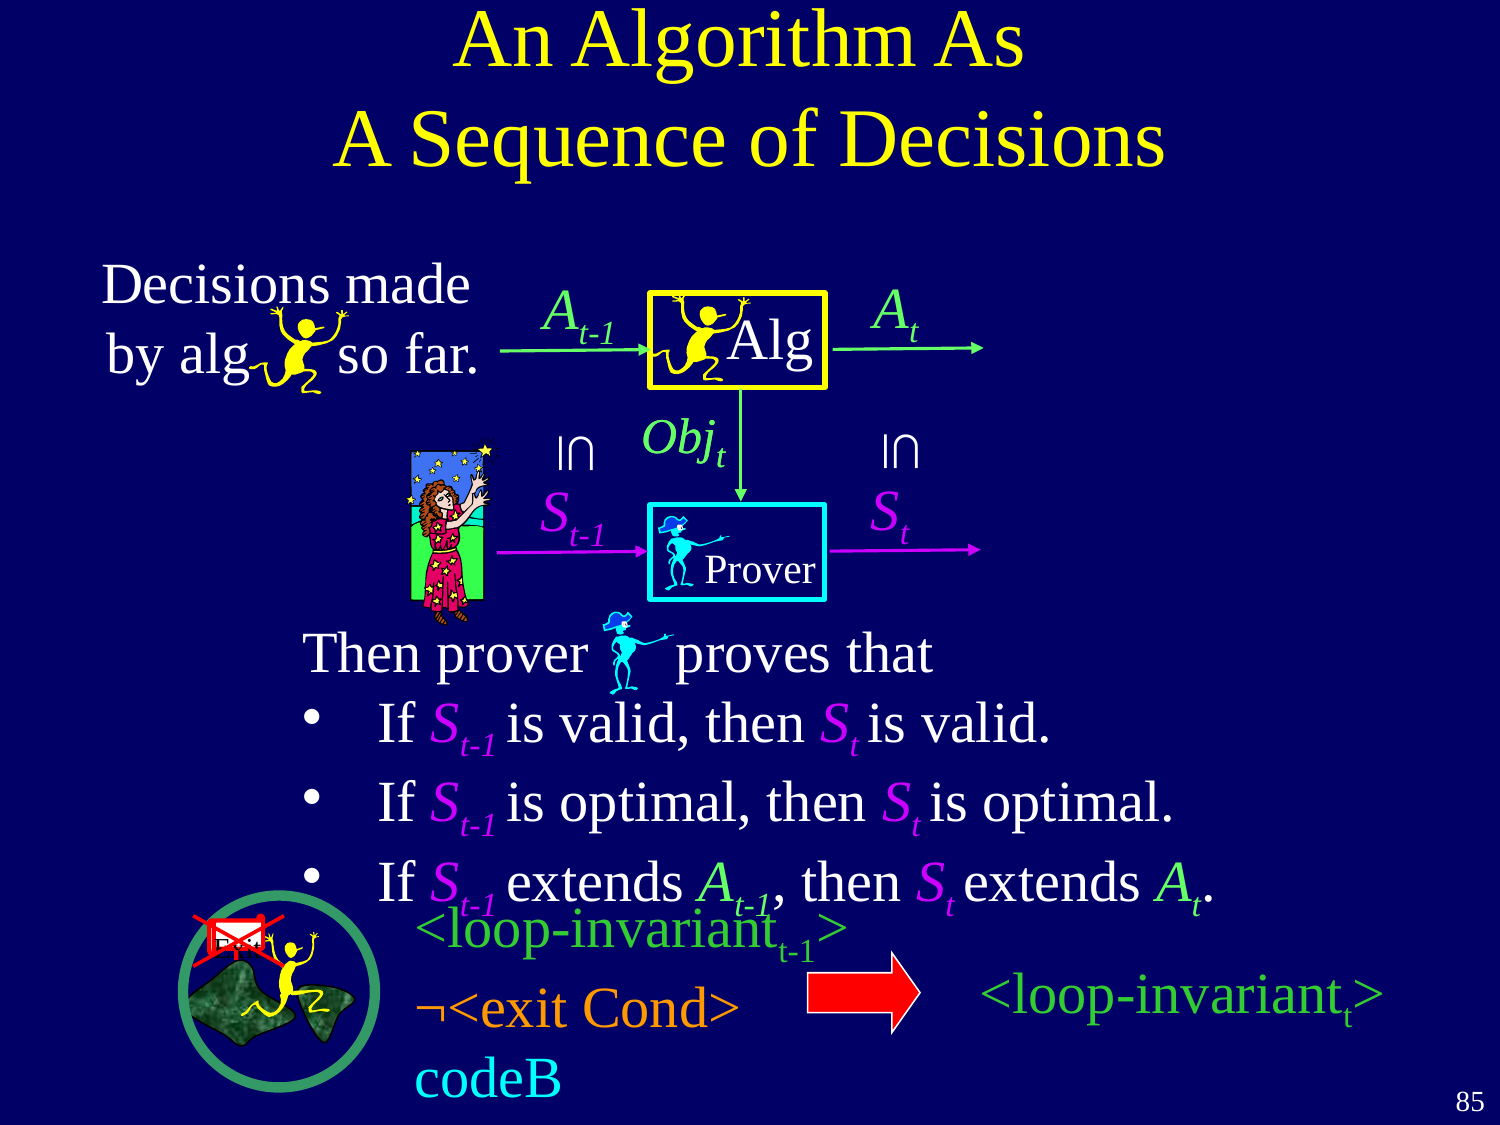

# An Algorithm As A Sequence of Decisions
Decisions made
by alg      so far.

At-1
At

Alg
Objt
Objt
⊆
⊆

St
St-1

Prover
Then prover      proves that
If St-1 is valid, then St is valid.
If St-1 is optimal, then St is optimal.
If St-1 extends At-1, then St extends At.

<loop-invariantt-1>
¬<exit Cond>
codeB
<loop-invariantt>

Exit